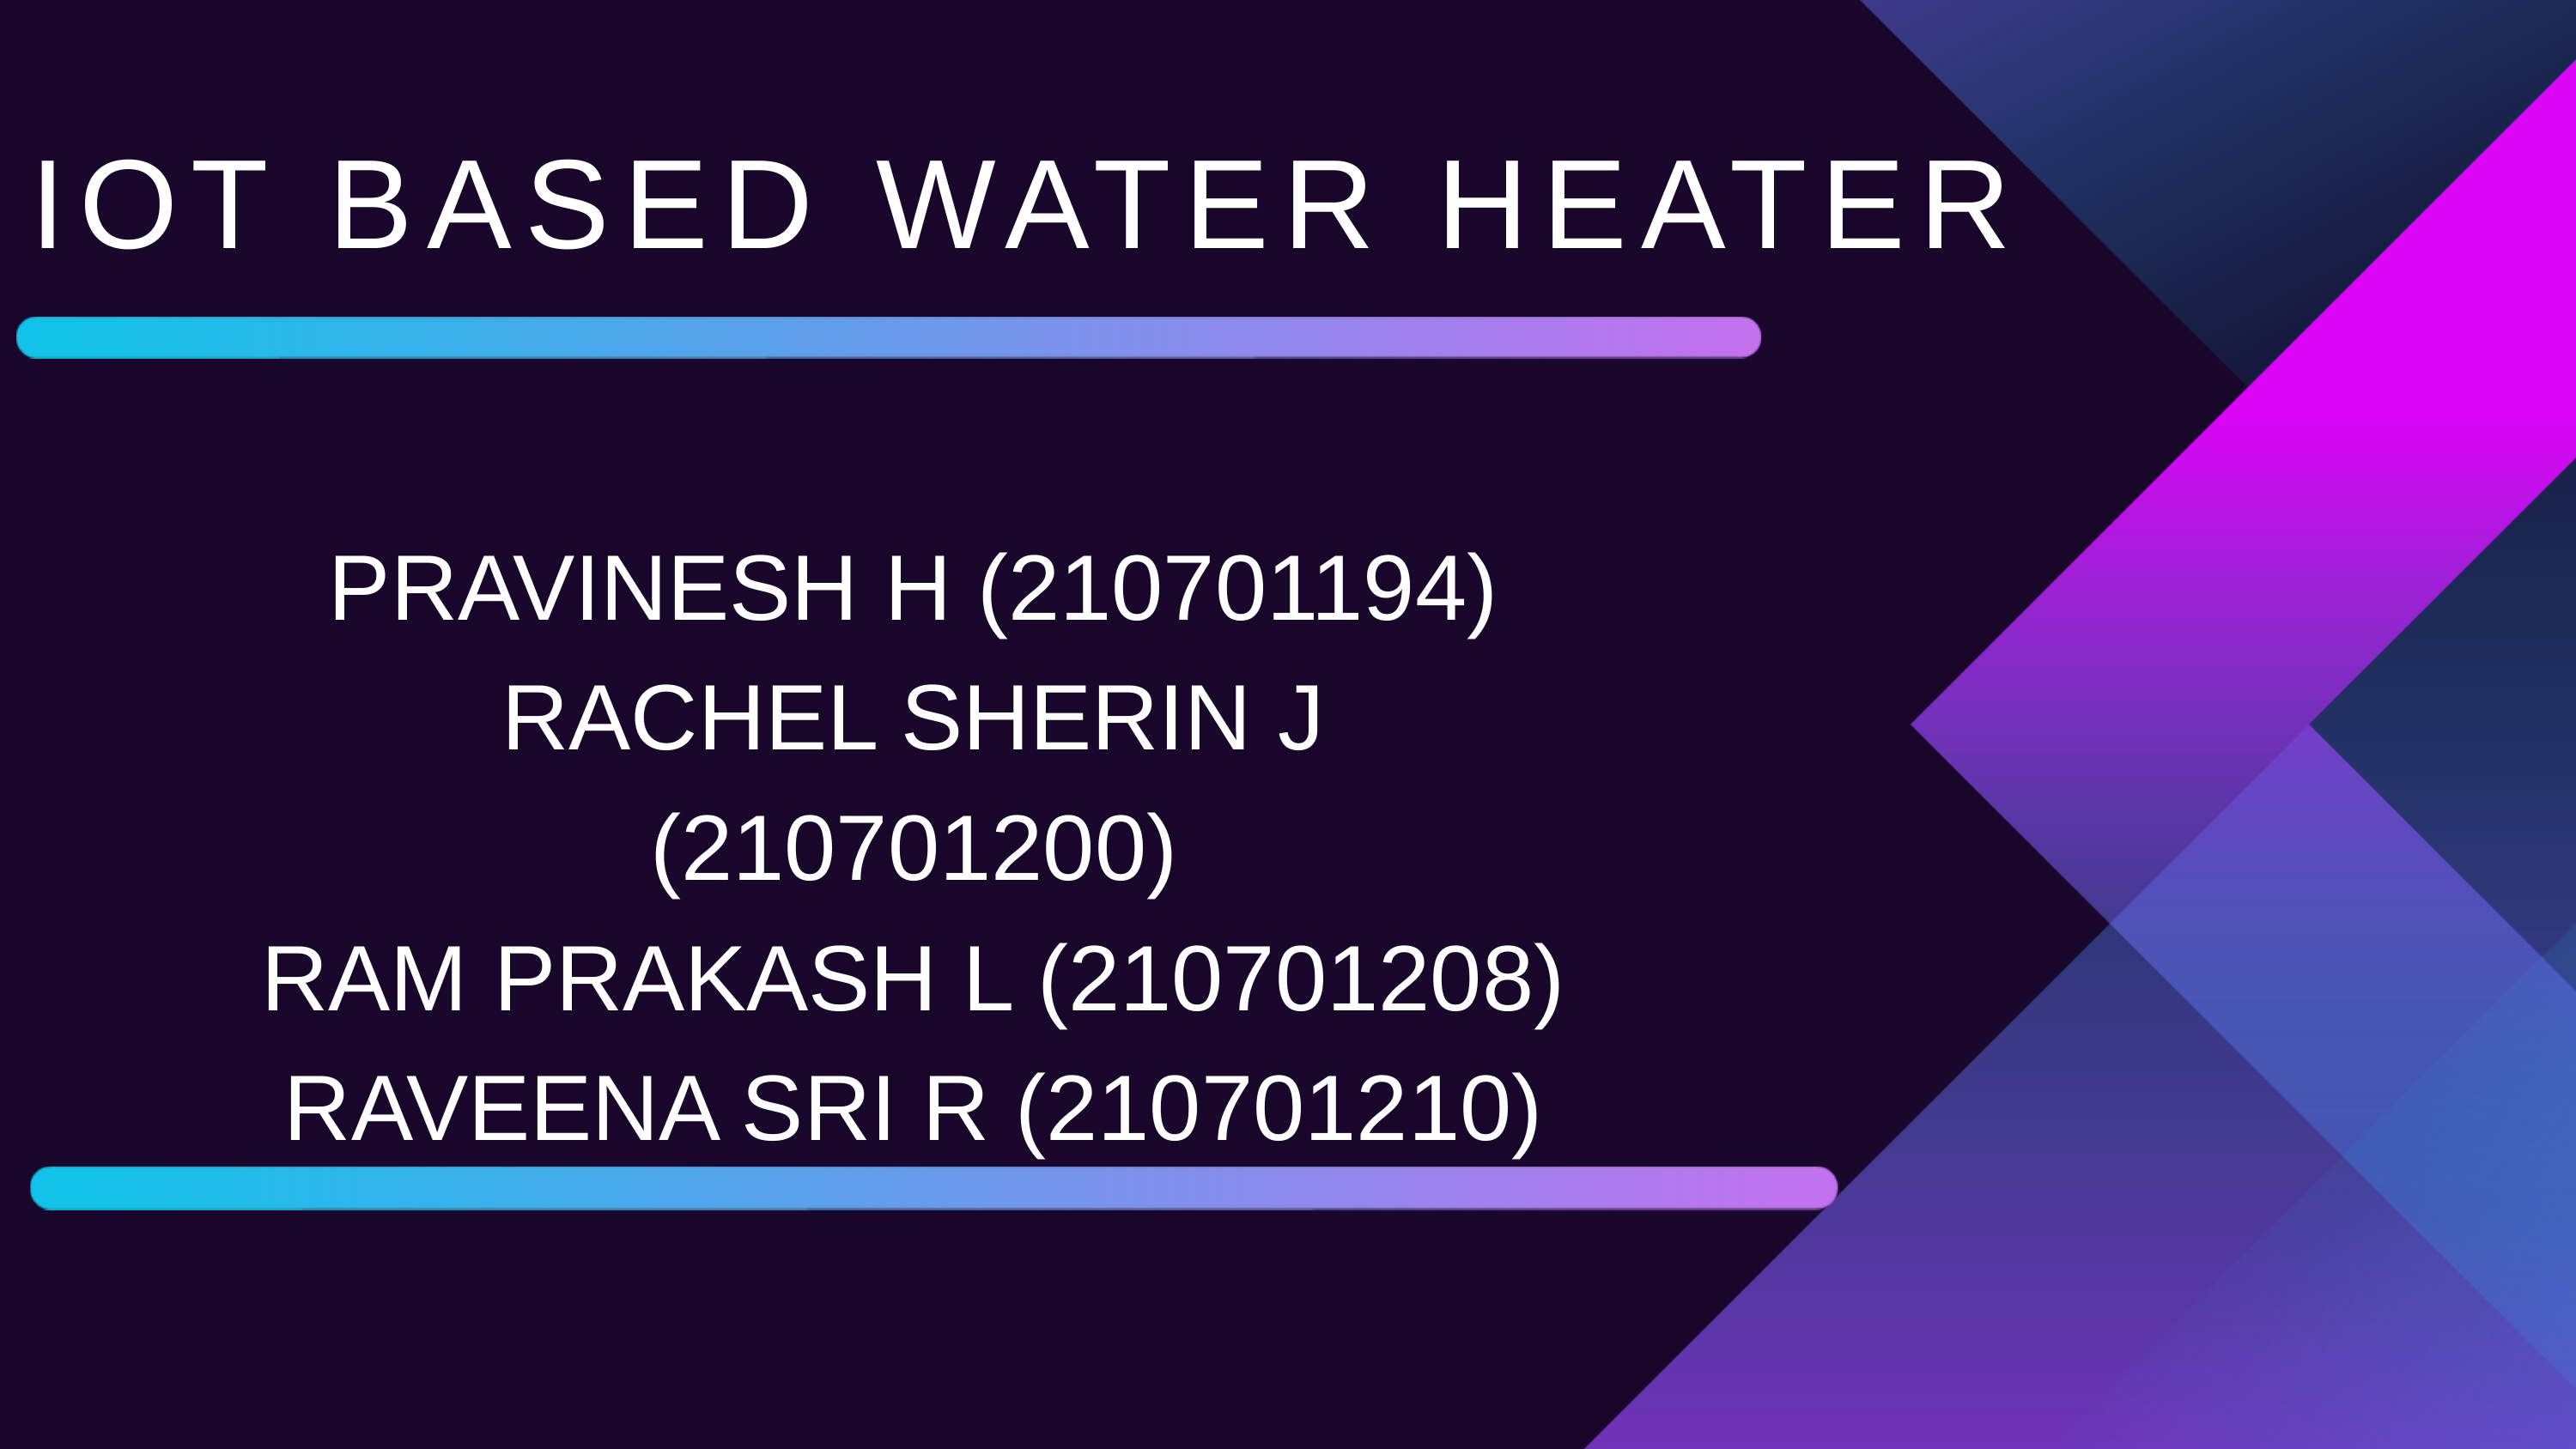

IOT BASED WATER HEATER

PRAVINESH H (210701194)
RACHEL SHERIN J (210701200)
RAM PRAKASH L (210701208)
RAVEENA SRI R (210701210)